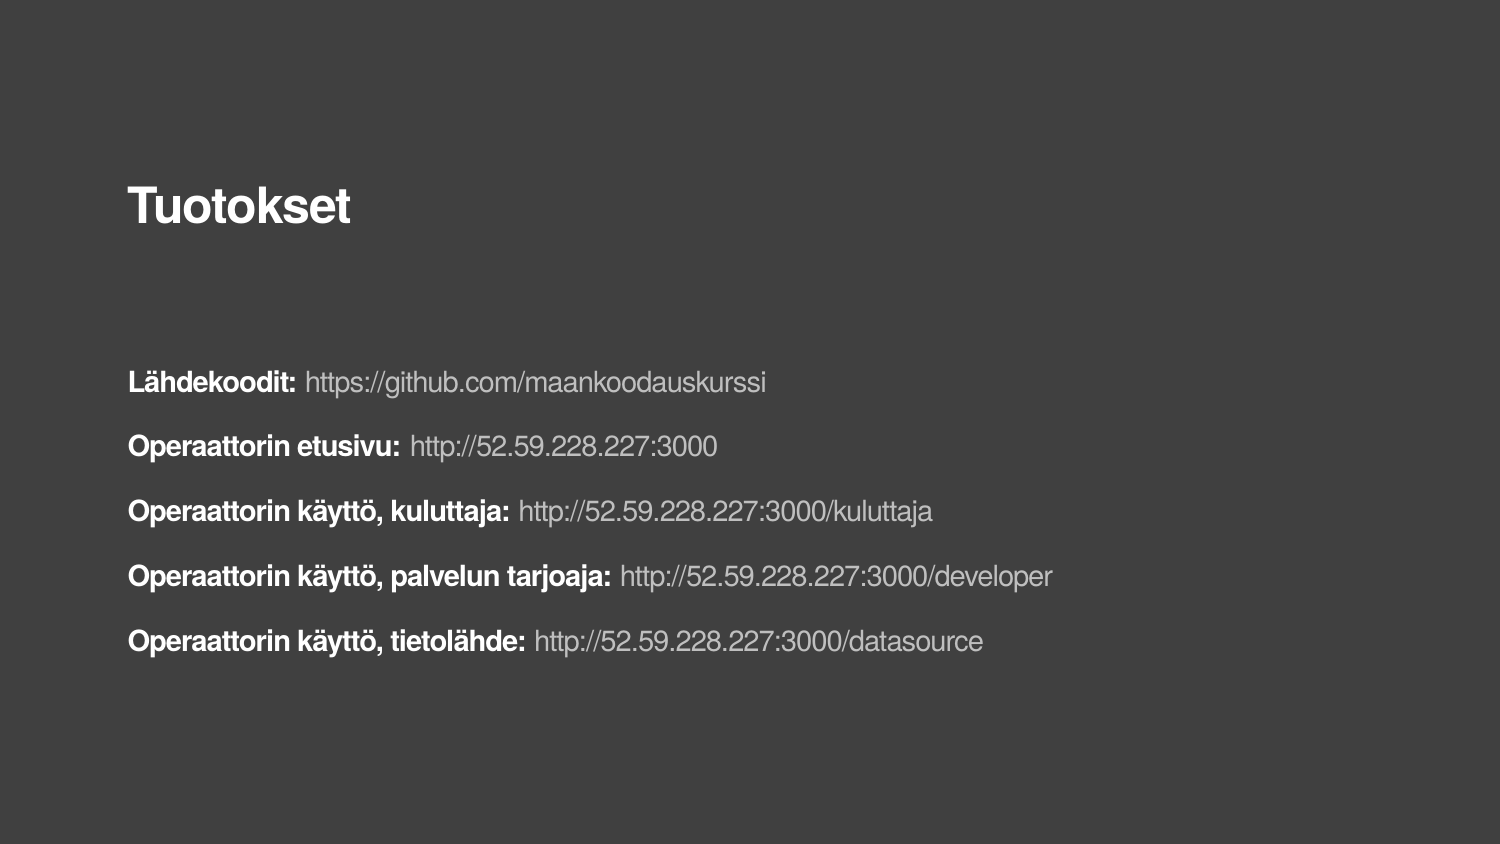

# Tuotokset
Lähdekoodit: https://github.com/maankoodauskurssi
Operaattorin etusivu: http://52.59.228.227:3000
Operaattorin käyttö, kuluttaja: http://52.59.228.227:3000/kuluttaja
Operaattorin käyttö, palvelun tarjoaja: http://52.59.228.227:3000/developer
Operaattorin käyttö, tietolähde: http://52.59.228.227:3000/datasource